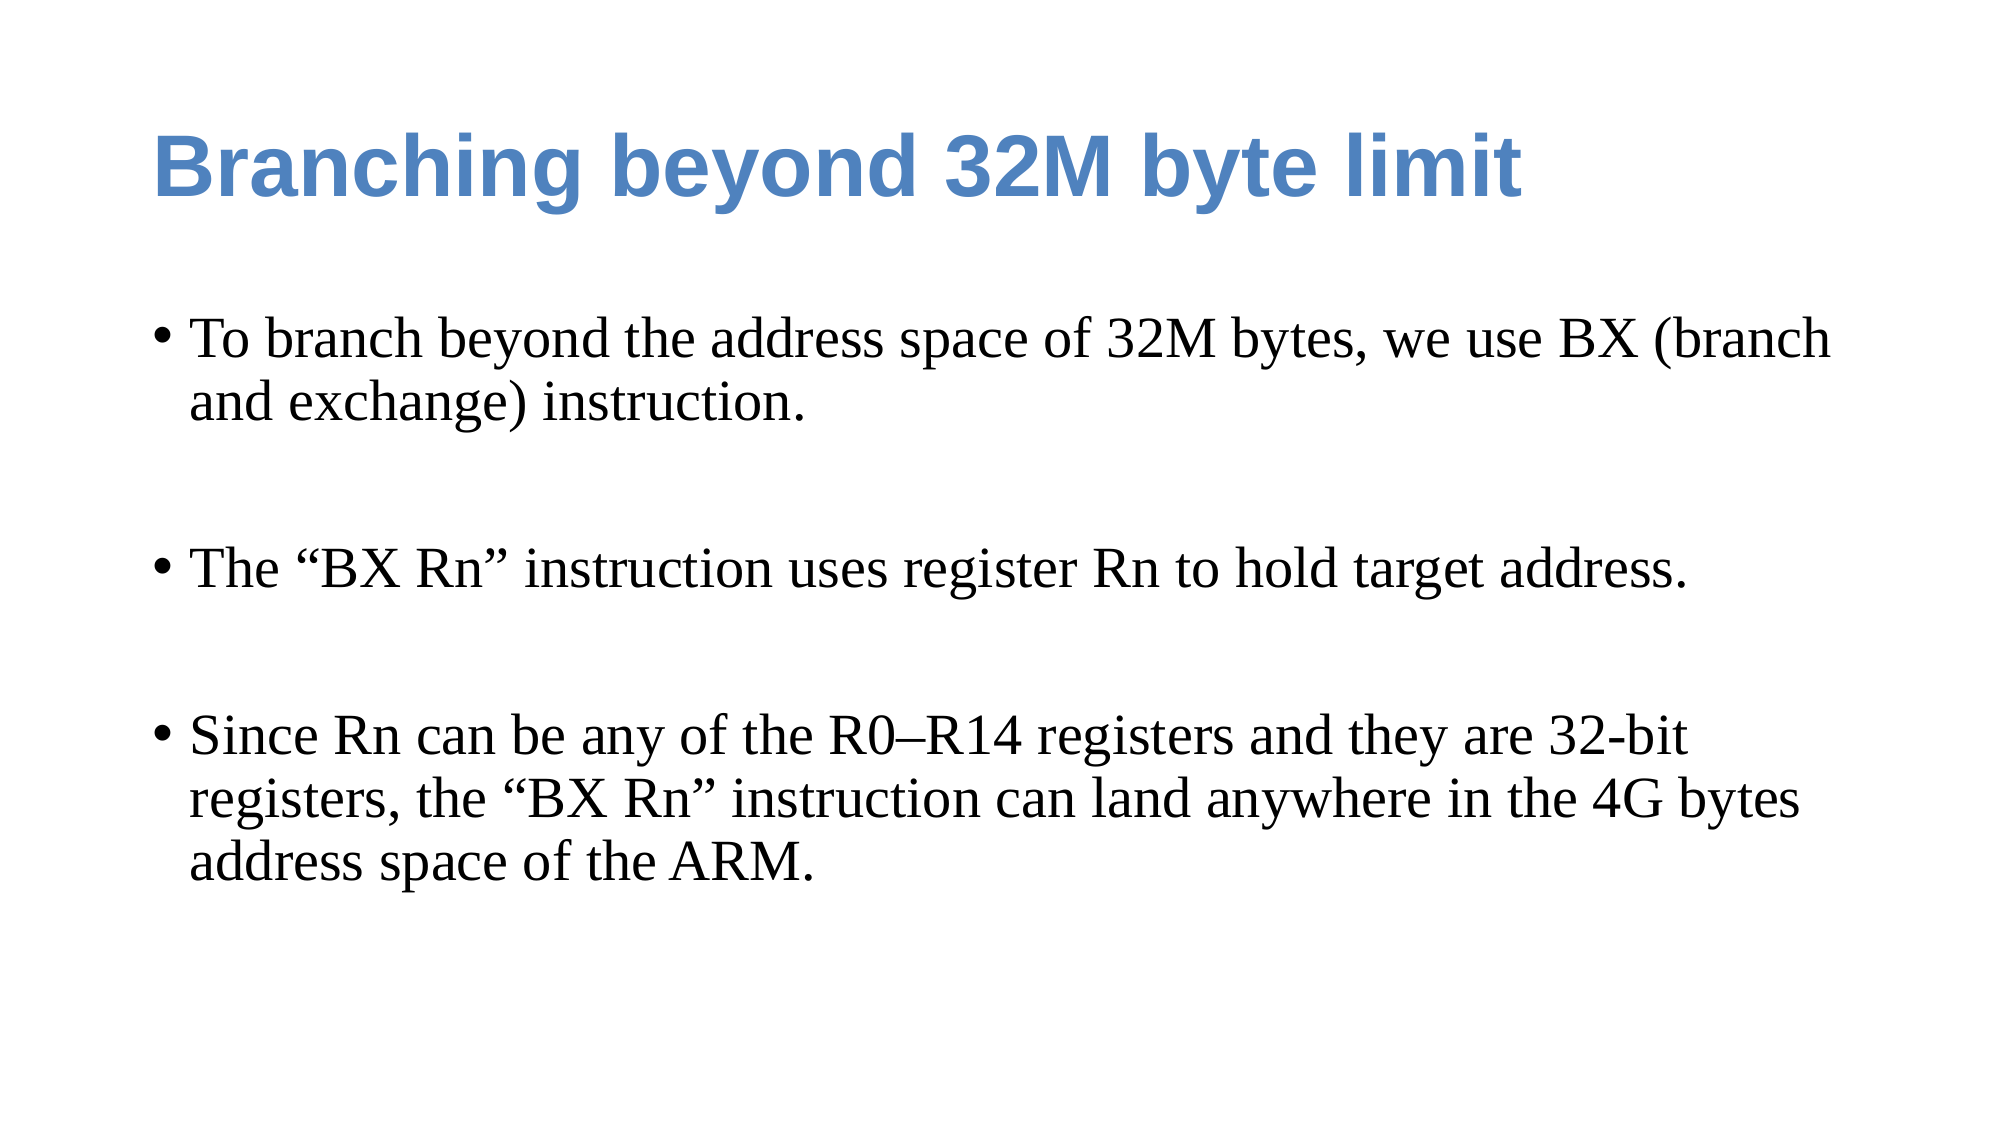

# Branching beyond 32M byte limit
To branch beyond the address space of 32M bytes, we use BX (branch and exchange) instruction.

The “BX Rn” instruction uses register Rn to hold target address.

Since Rn can be any of the R0–R14 registers and they are 32-bit registers, the “BX Rn” instruction can land anywhere in the 4G bytes address space of the ARM.